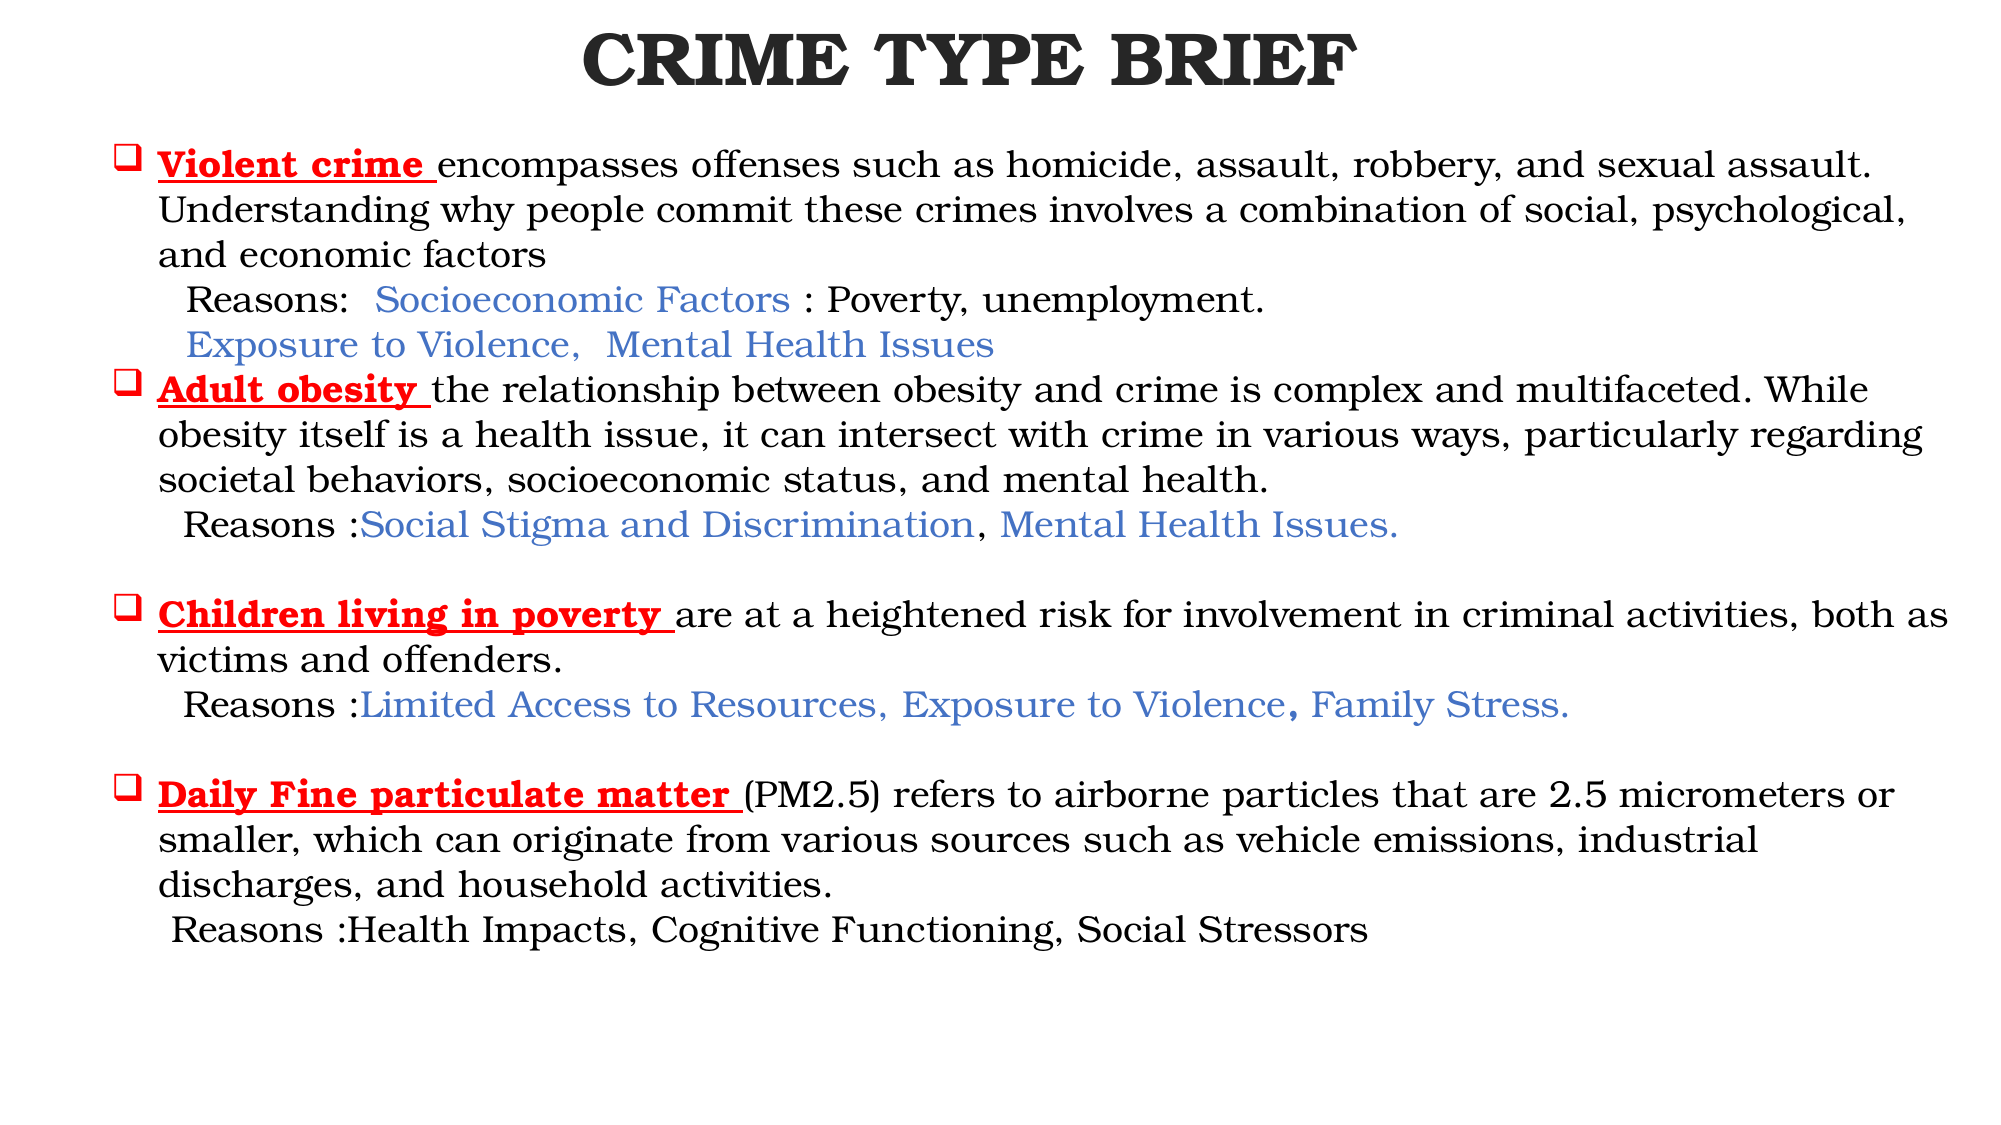

CRIME TYPE BRIEF
Violent crime encompasses offenses such as homicide, assault, robbery, and sexual assault. Understanding why people commit these crimes involves a combination of social, psychological, and economic factors
Reasons:  Socioeconomic Factors : Poverty, unemployment.
Exposure to Violence,  Mental Health Issues
Adult obesity the relationship between obesity and crime is complex and multifaceted. While obesity itself is a health issue, it can intersect with crime in various ways, particularly regarding societal behaviors, socioeconomic status, and mental health.
      Reasons :Social Stigma and Discrimination, Mental Health Issues.

Children living in poverty are at a heightened risk for involvement in criminal activities, both as victims and offenders.
      Reasons :Limited Access to Resources, Exposure to Violence, Family Stress.

Daily Fine particulate matter (PM2.5) refers to airborne particles that are 2.5 micrometers or smaller, which can originate from various sources such as vehicle emissions, industrial discharges, and household activities.
     Reasons :Health Impacts, Cognitive Functioning, Social Stressors